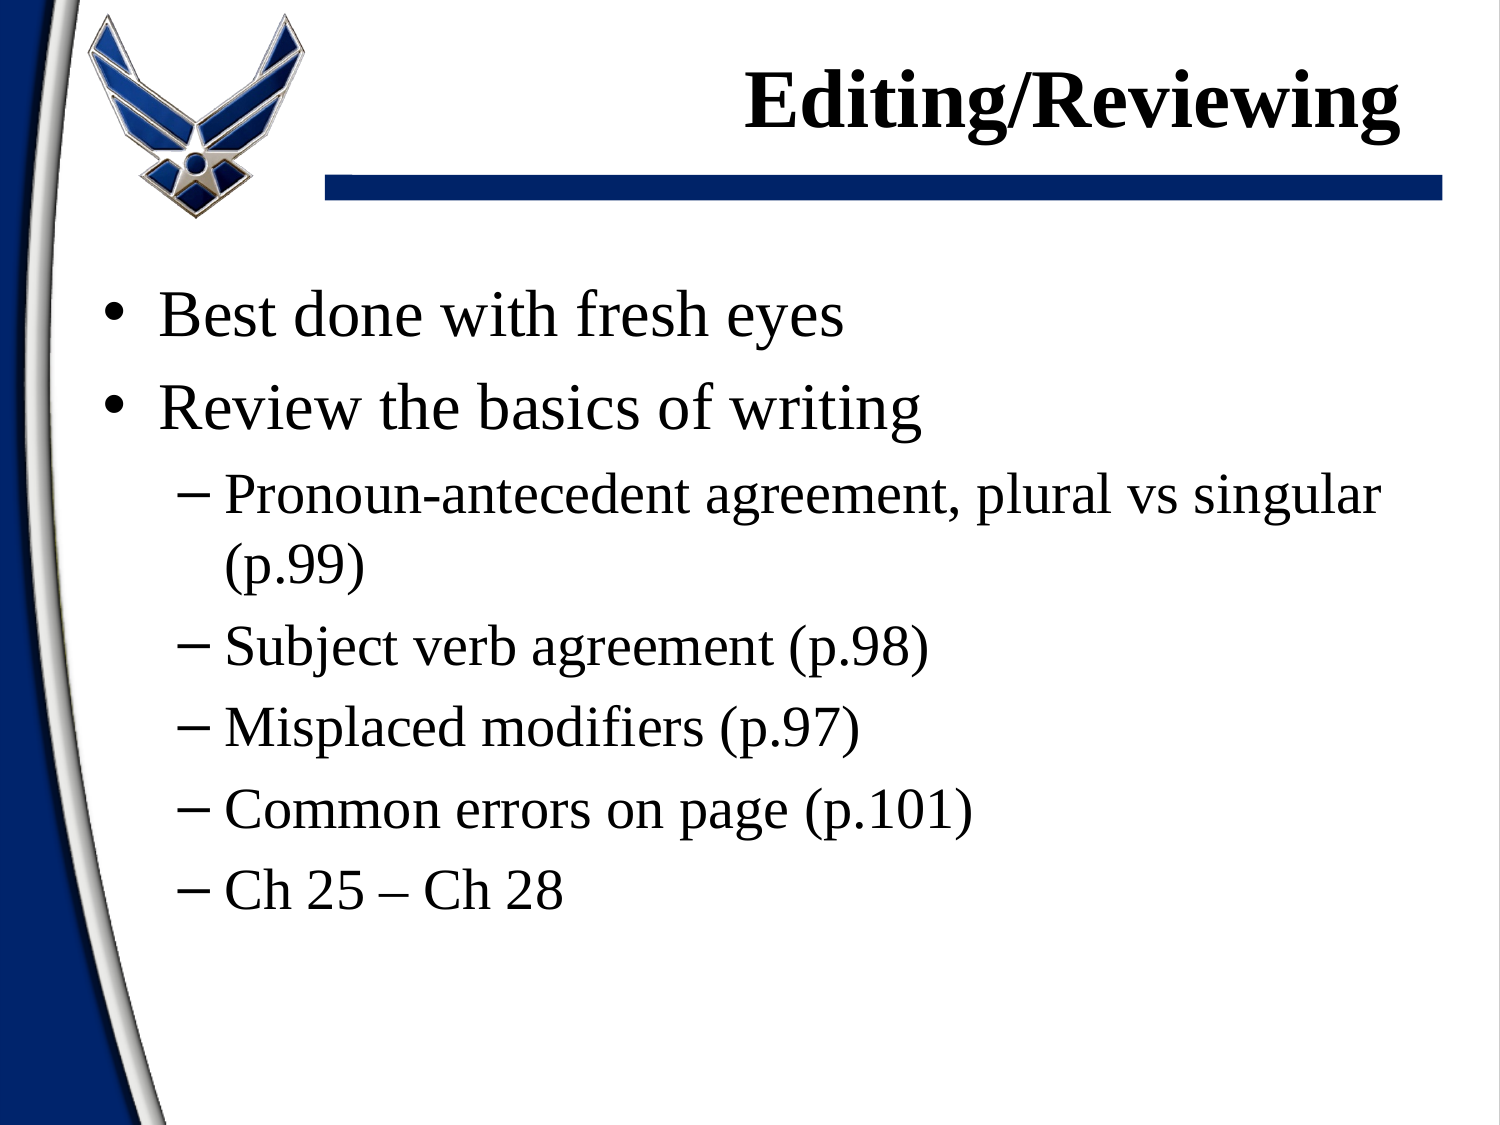

# Editing/Reviewing
Best done with fresh eyes
Review the basics of writing
Pronoun-antecedent agreement, plural vs singular (p.99)
Subject verb agreement (p.98)
Misplaced modifiers (p.97)
Common errors on page (p.101)
Ch 25 – Ch 28